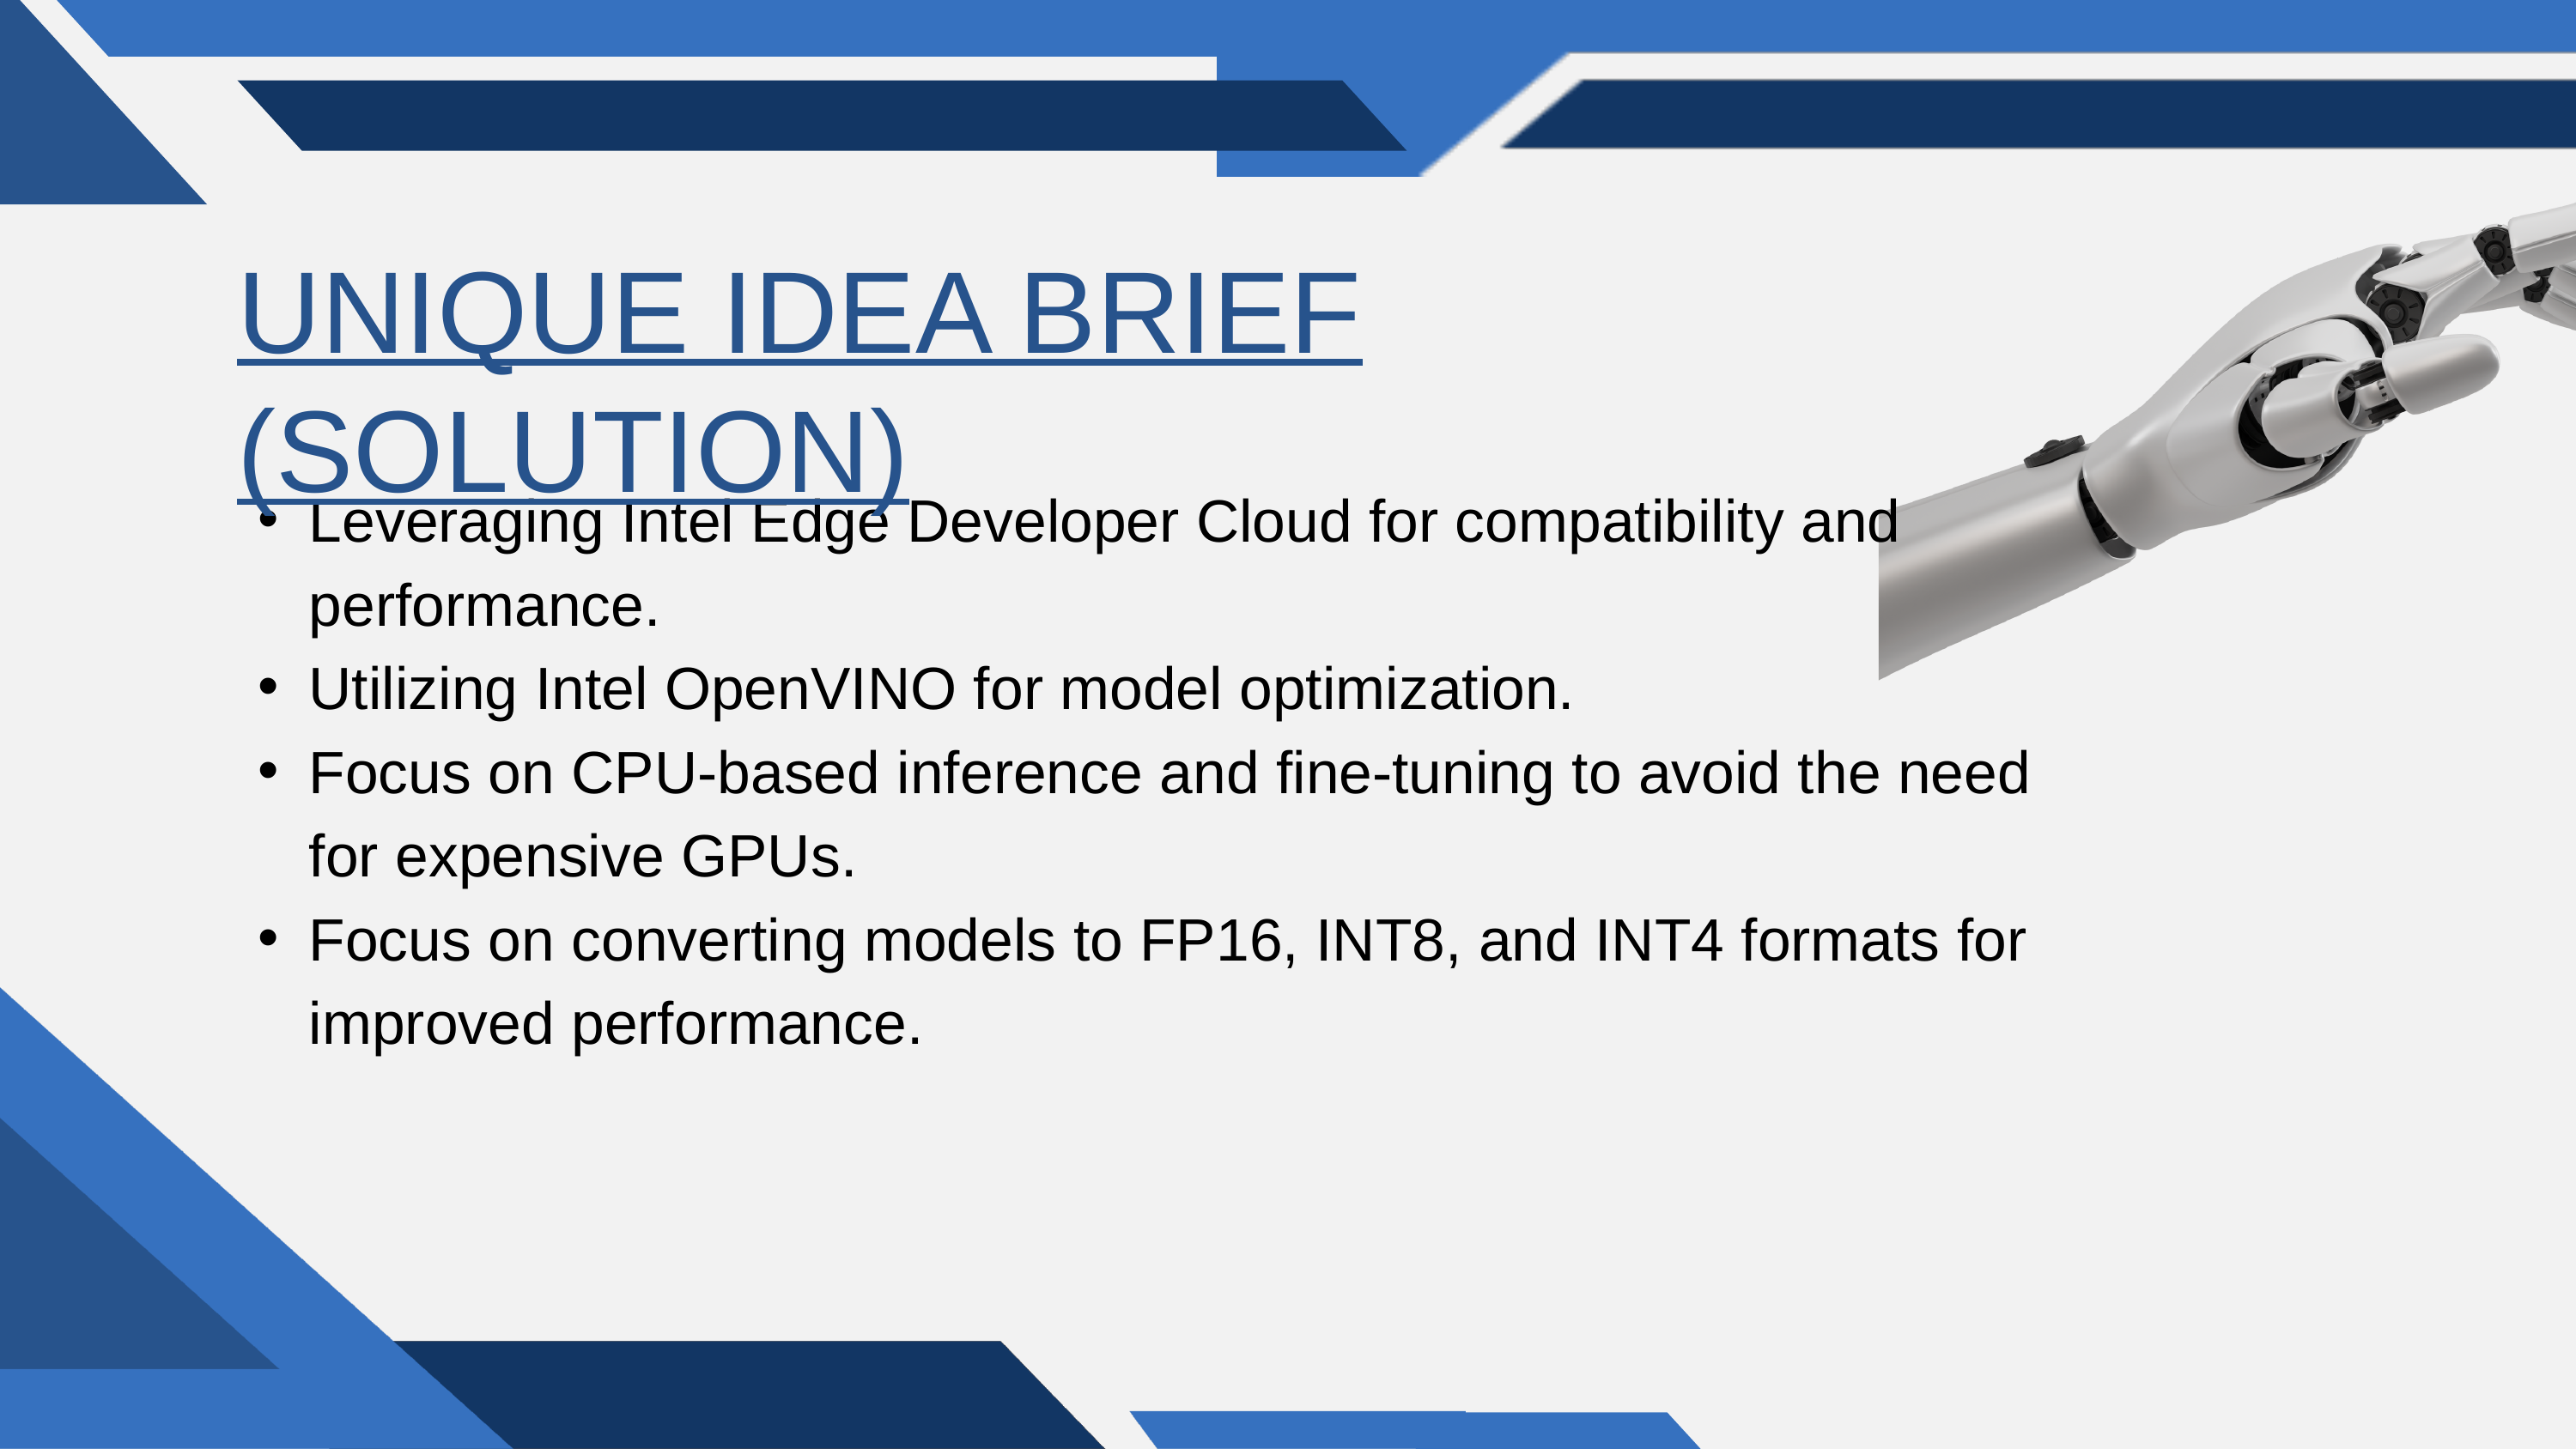

UNIQUE IDEA BRIEF (SOLUTION)
Leveraging Intel Edge Developer Cloud for compatibility and performance.
Utilizing Intel OpenVINO for model optimization.
Focus on CPU-based inference and fine-tuning to avoid the need for expensive GPUs.
Focus on converting models to FP16, INT8, and INT4 formats for improved performance.